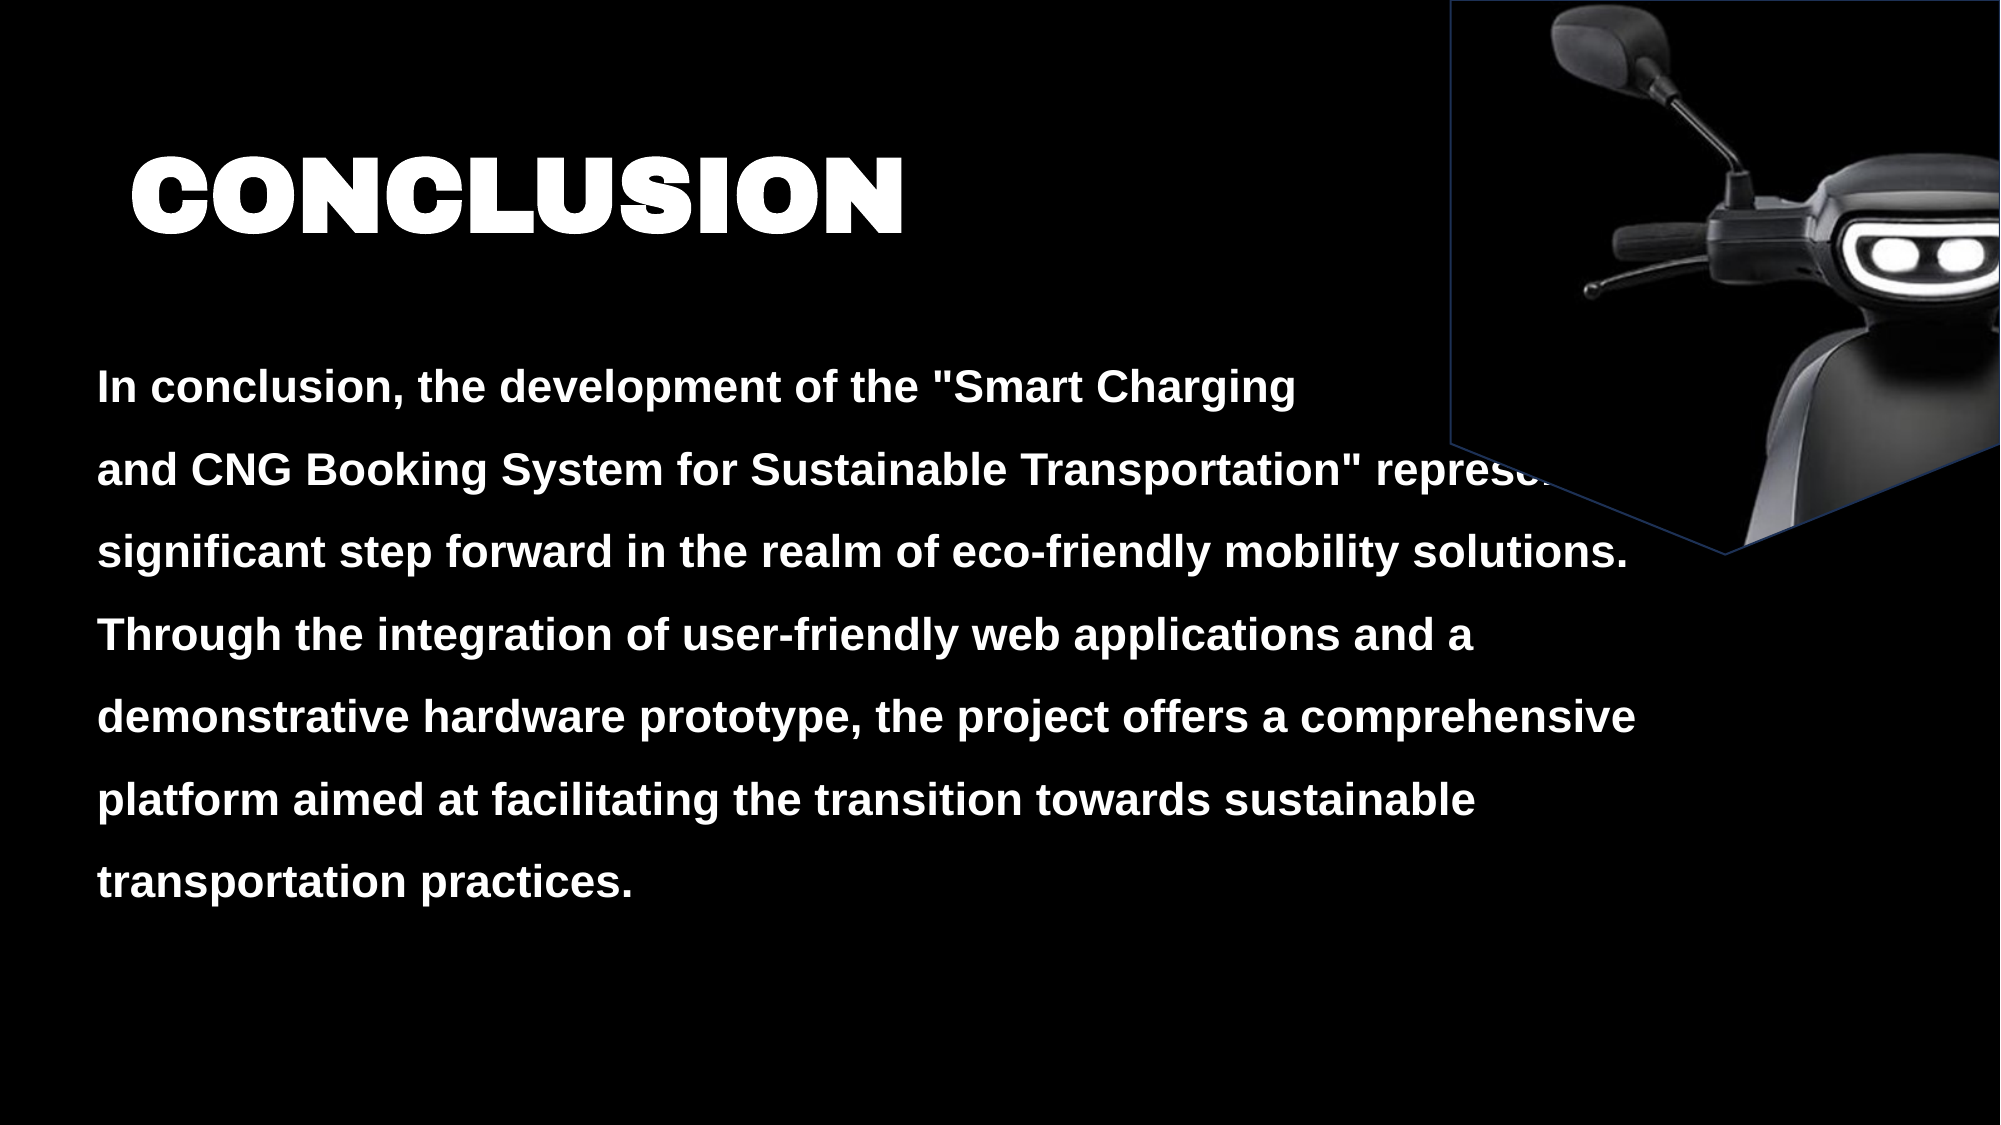

CONCLUSION
In conclusion, the development of the "Smart Charging
and CNG Booking System for Sustainable Transportation" represents a significant step forward in the realm of eco-friendly mobility solutions. Through the integration of user-friendly web applications and a demonstrative hardware prototype, the project offers a comprehensive platform aimed at facilitating the transition towards sustainable transportation practices.